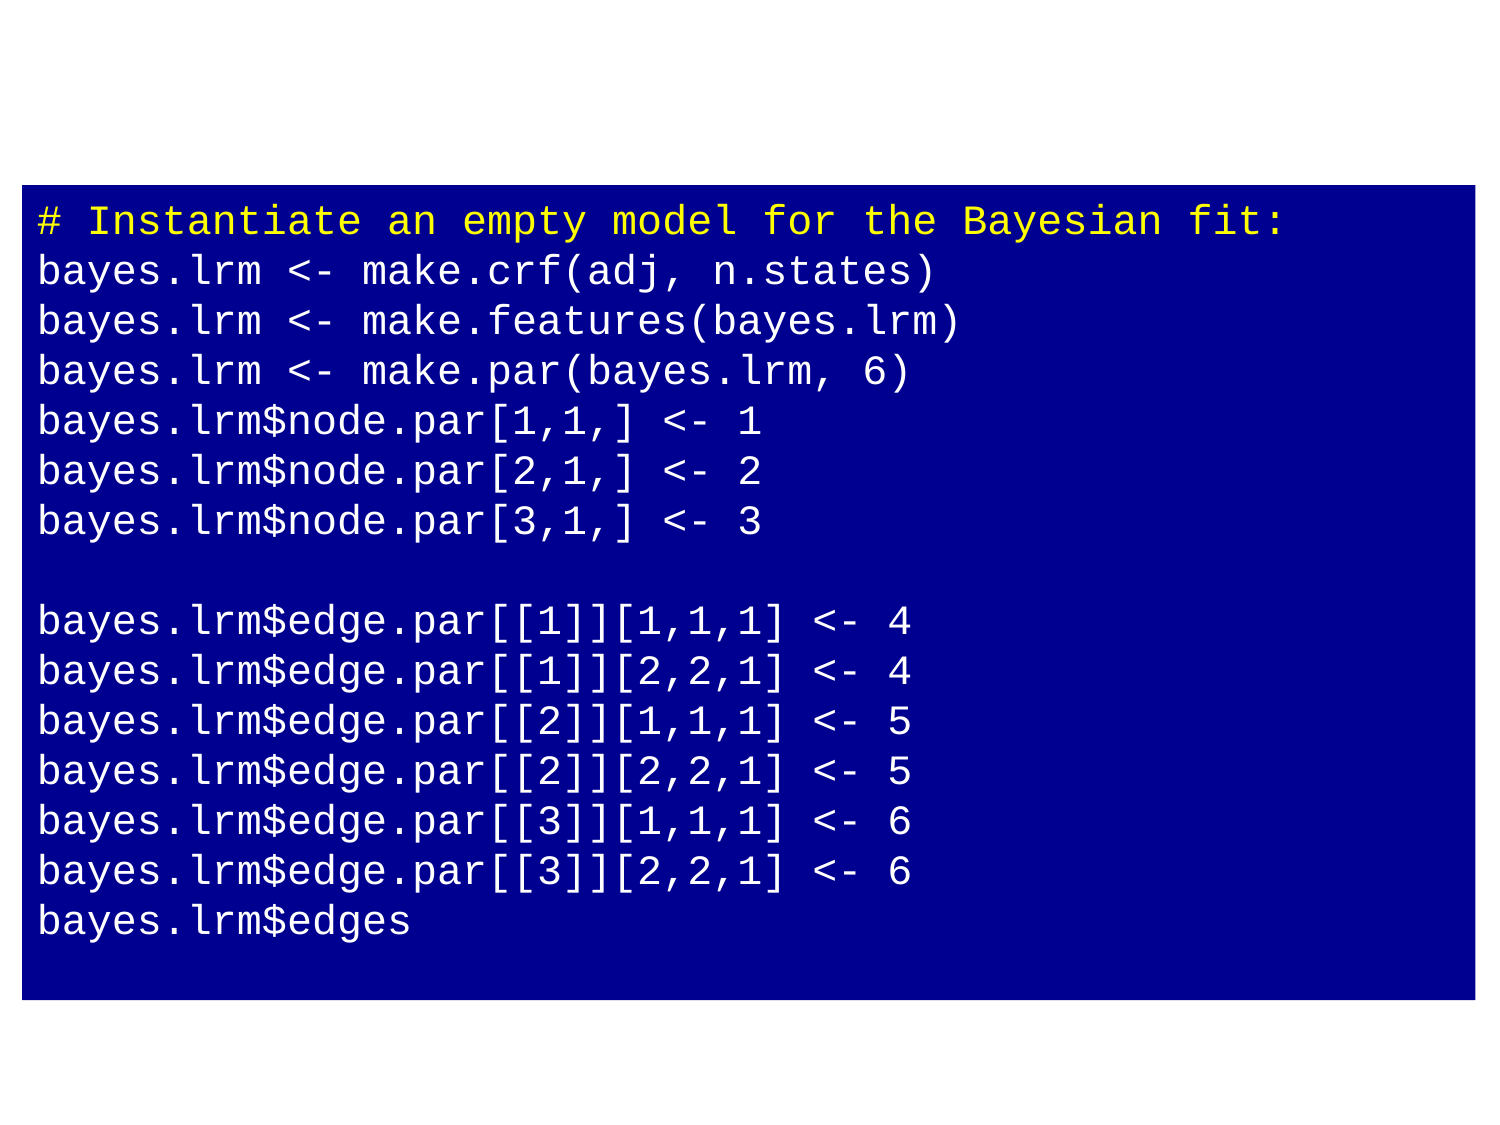

# Instantiate an empty model for the Bayesian fit:
bayes.lrm <- make.crf(adj, n.states)
bayes.lrm <- make.features(bayes.lrm)
bayes.lrm <- make.par(bayes.lrm, 6)
bayes.lrm$node.par[1,1,] <- 1
bayes.lrm$node.par[2,1,] <- 2
bayes.lrm$node.par[3,1,] <- 3

bayes.lrm$edge.par[[1]][1,1,1] <- 4
bayes.lrm$edge.par[[1]][2,2,1] <- 4
bayes.lrm$edge.par[[2]][1,1,1] <- 5
bayes.lrm$edge.par[[2]][2,2,1] <- 5
bayes.lrm$edge.par[[3]][1,1,1] <- 6
bayes.lrm$edge.par[[3]][2,2,1] <- 6
bayes.lrm$edges